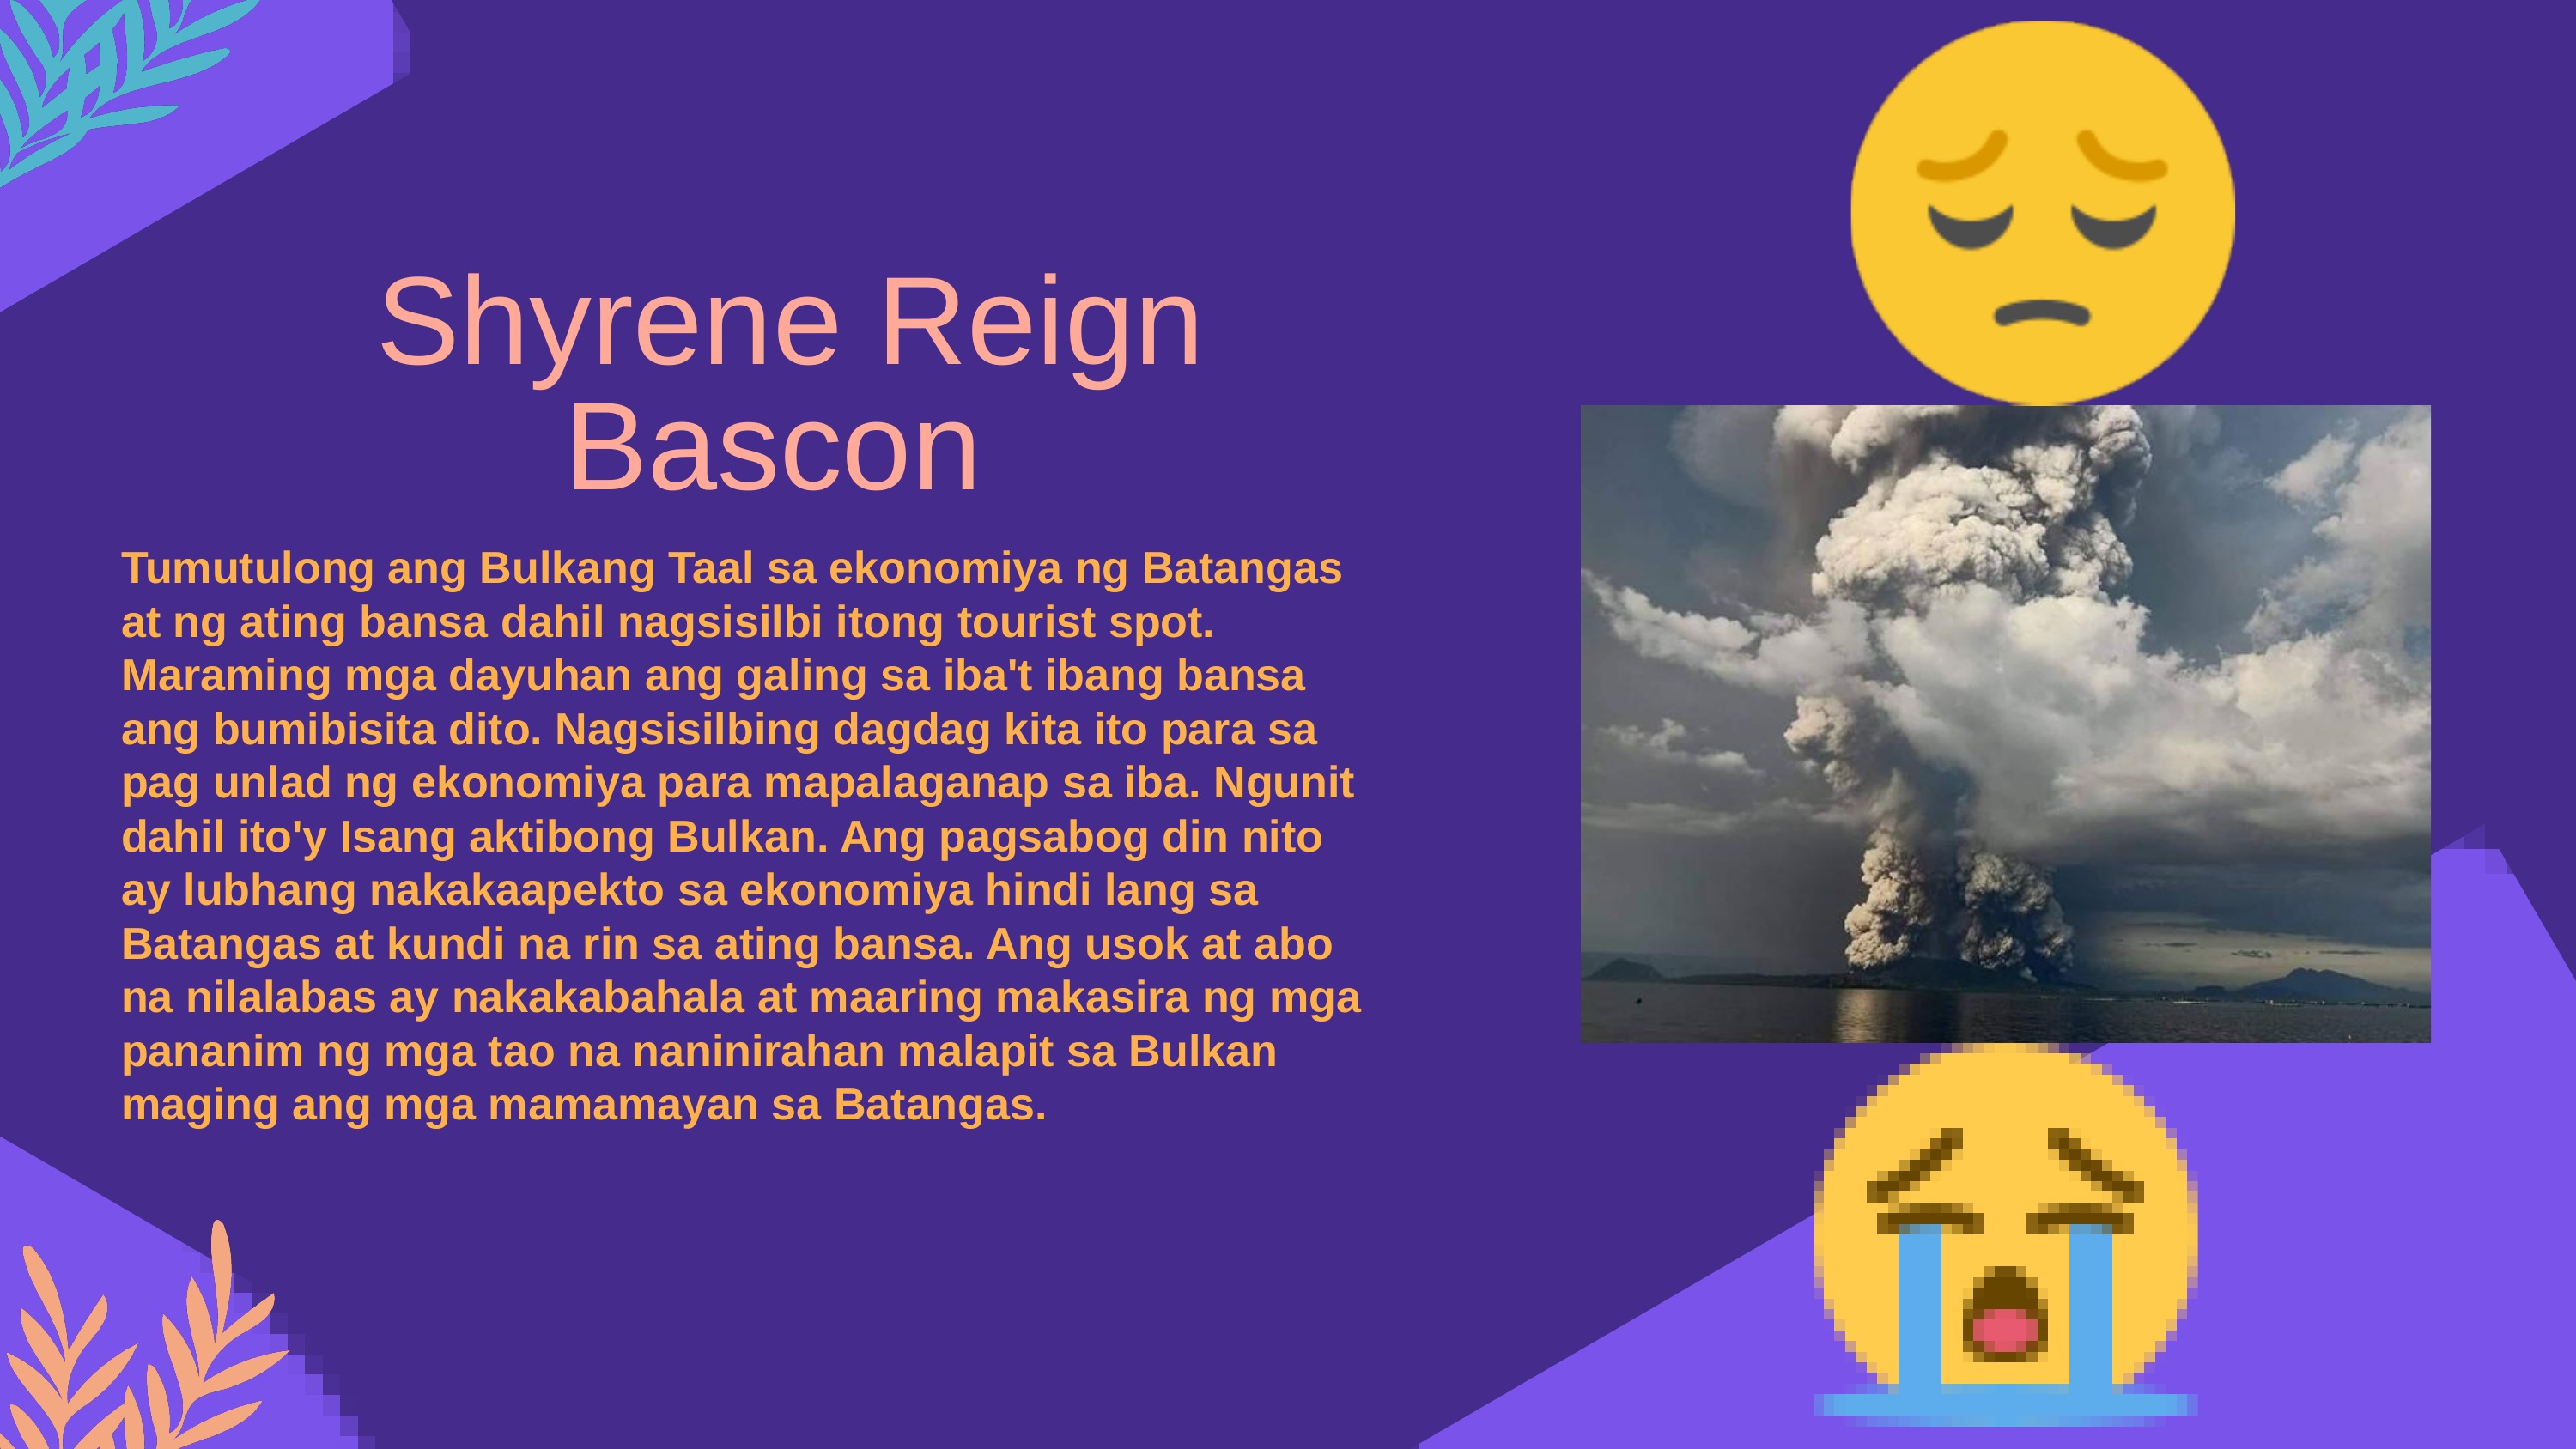

Shyrene Reign Bascon

Tumutulong ang Bulkang Taal sa ekonomiya ng Batangas
at ng ating bansa dahil nagsisilbi itong tourist spot.
Maraming mga dayuhan ang galing sa iba't ibang bansa
ang bumibisita dito. Nagsisilbing dagdag kita ito para sa
pag unlad ng ekonomiya para mapalaganap sa iba. Ngunit
dahil ito'y Isang aktibong Bulkan. Ang pagsabog din nito
ay lubhang nakakaapekto sa ekonomiya hindi lang sa
Batangas at kundi na rin sa ating bansa. Ang usok at abo
na nilalabas ay nakakabahala at maaring makasira ng mga
pananim ng mga tao na naninirahan malapit sa Bulkan
maging ang mga mamamayan sa Batangas.